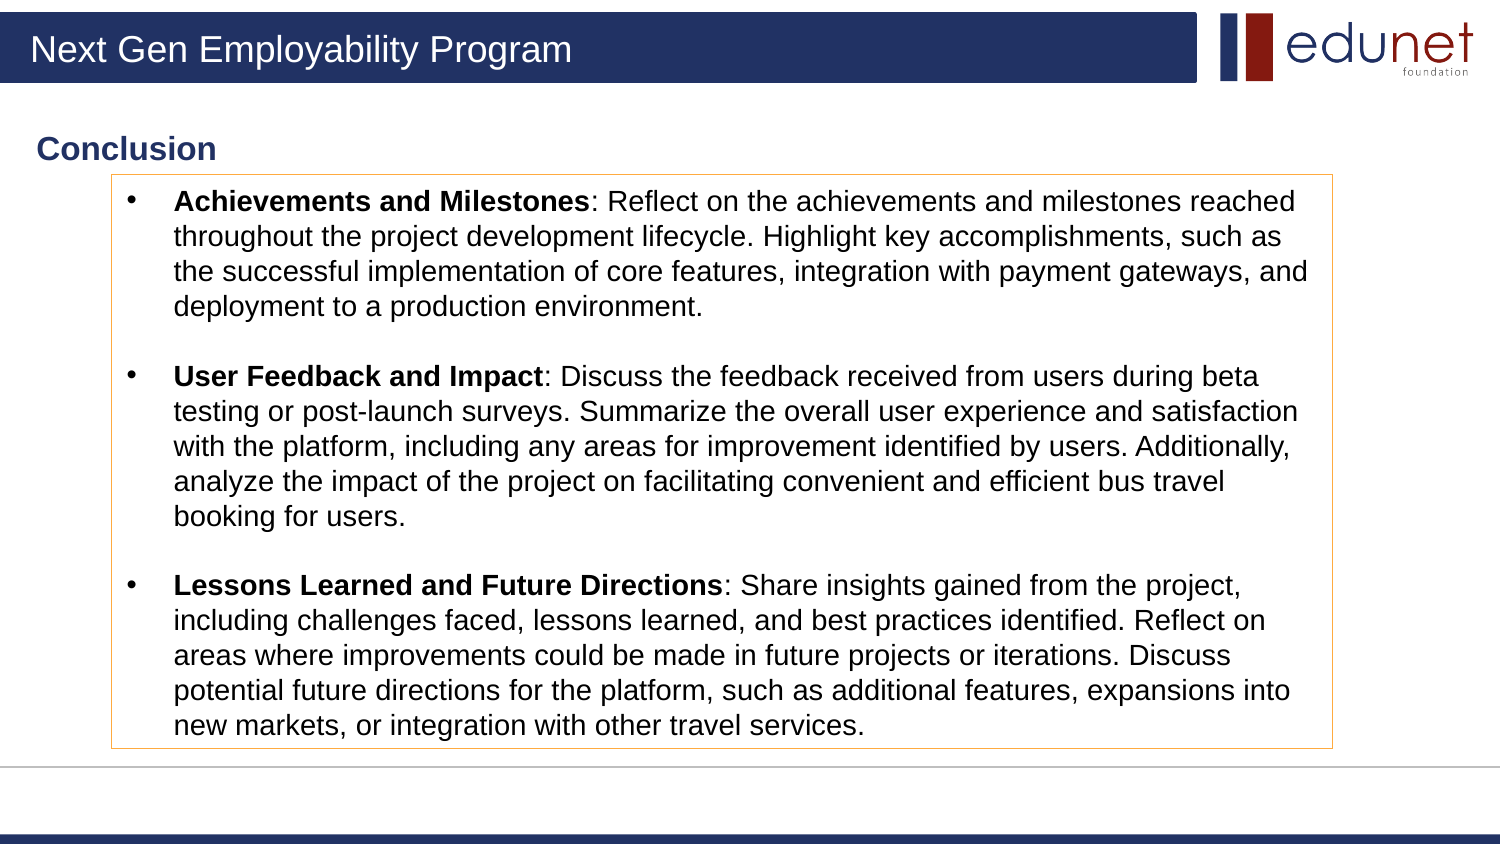

Conclusion
Achievements and Milestones: Reflect on the achievements and milestones reached throughout the project development lifecycle. Highlight key accomplishments, such as the successful implementation of core features, integration with payment gateways, and deployment to a production environment.

User Feedback and Impact: Discuss the feedback received from users during beta testing or post-launch surveys. Summarize the overall user experience and satisfaction with the platform, including any areas for improvement identified by users. Additionally, analyze the impact of the project on facilitating convenient and efficient bus travel booking for users.

Lessons Learned and Future Directions: Share insights gained from the project, including challenges faced, lessons learned, and best practices identified. Reflect on areas where improvements could be made in future projects or iterations. Discuss potential future directions for the platform, such as additional features, expansions into new markets, or integration with other travel services.